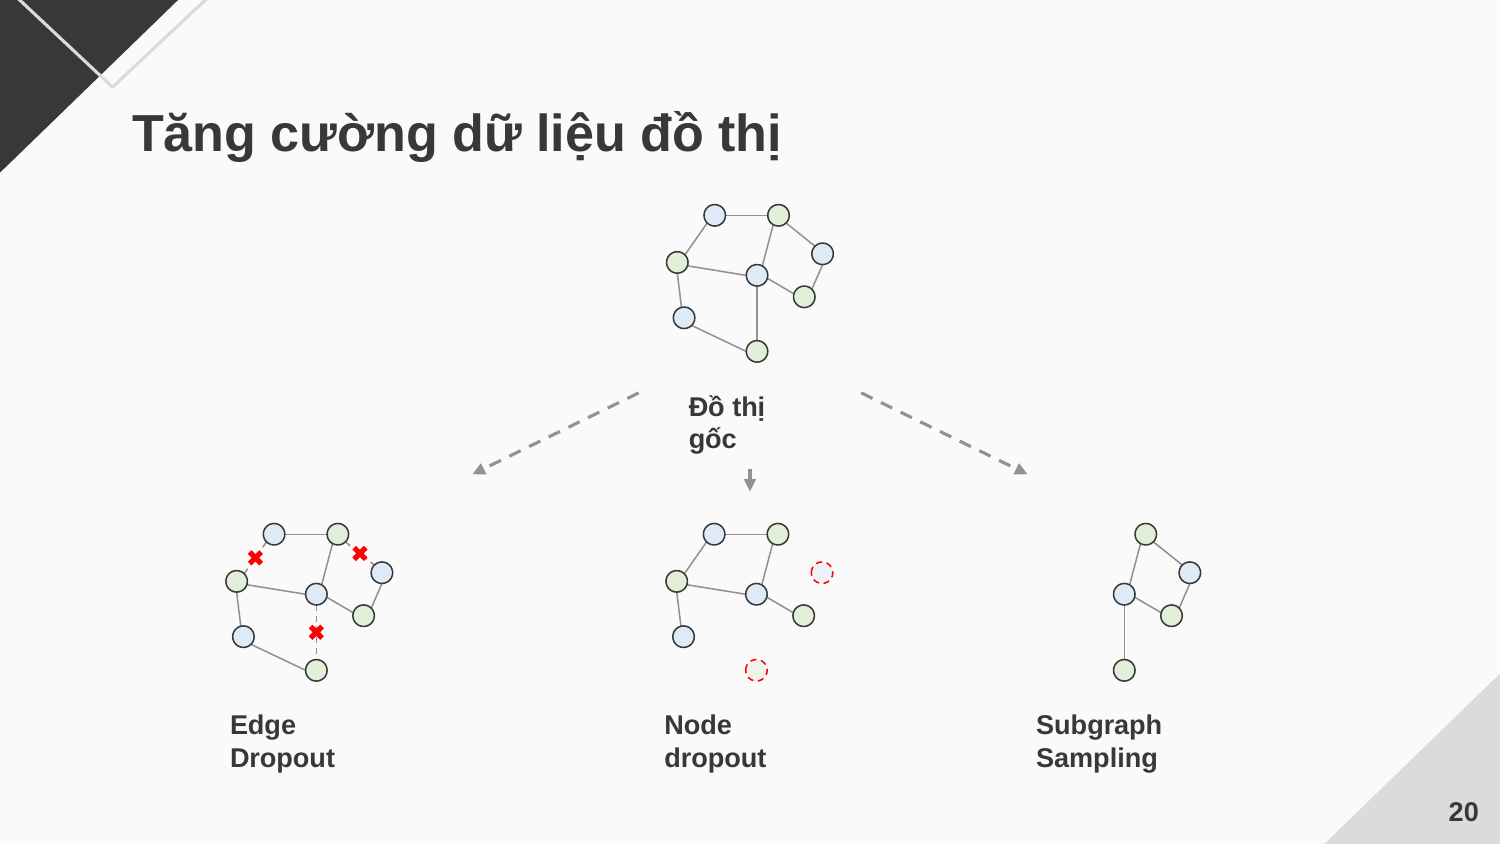

# Tăng cường dữ liệu đồ thị

Đồ thị gốc

Node dropout

Edge Dropout

Subgraph Sampling
20